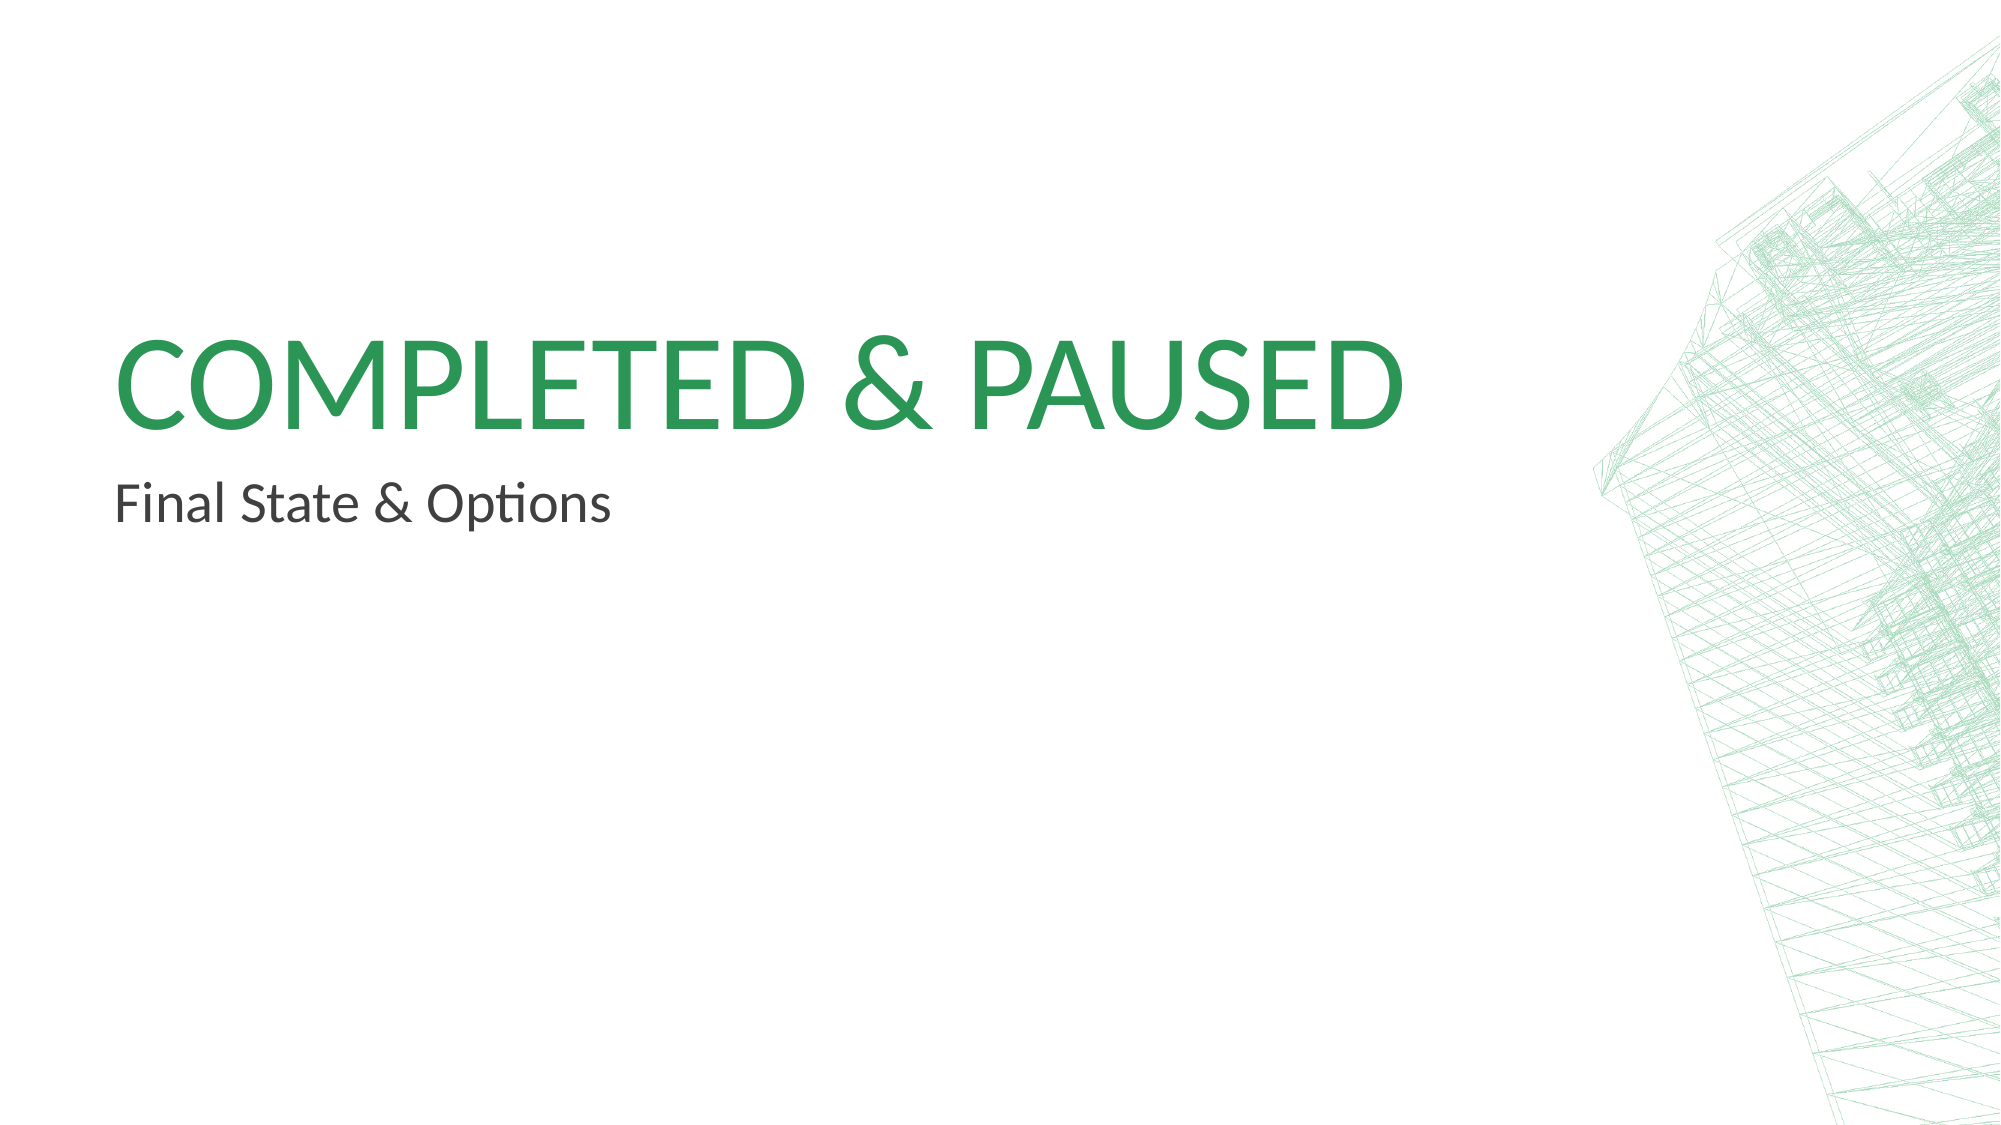

# Completed & Paused
Final State & Options